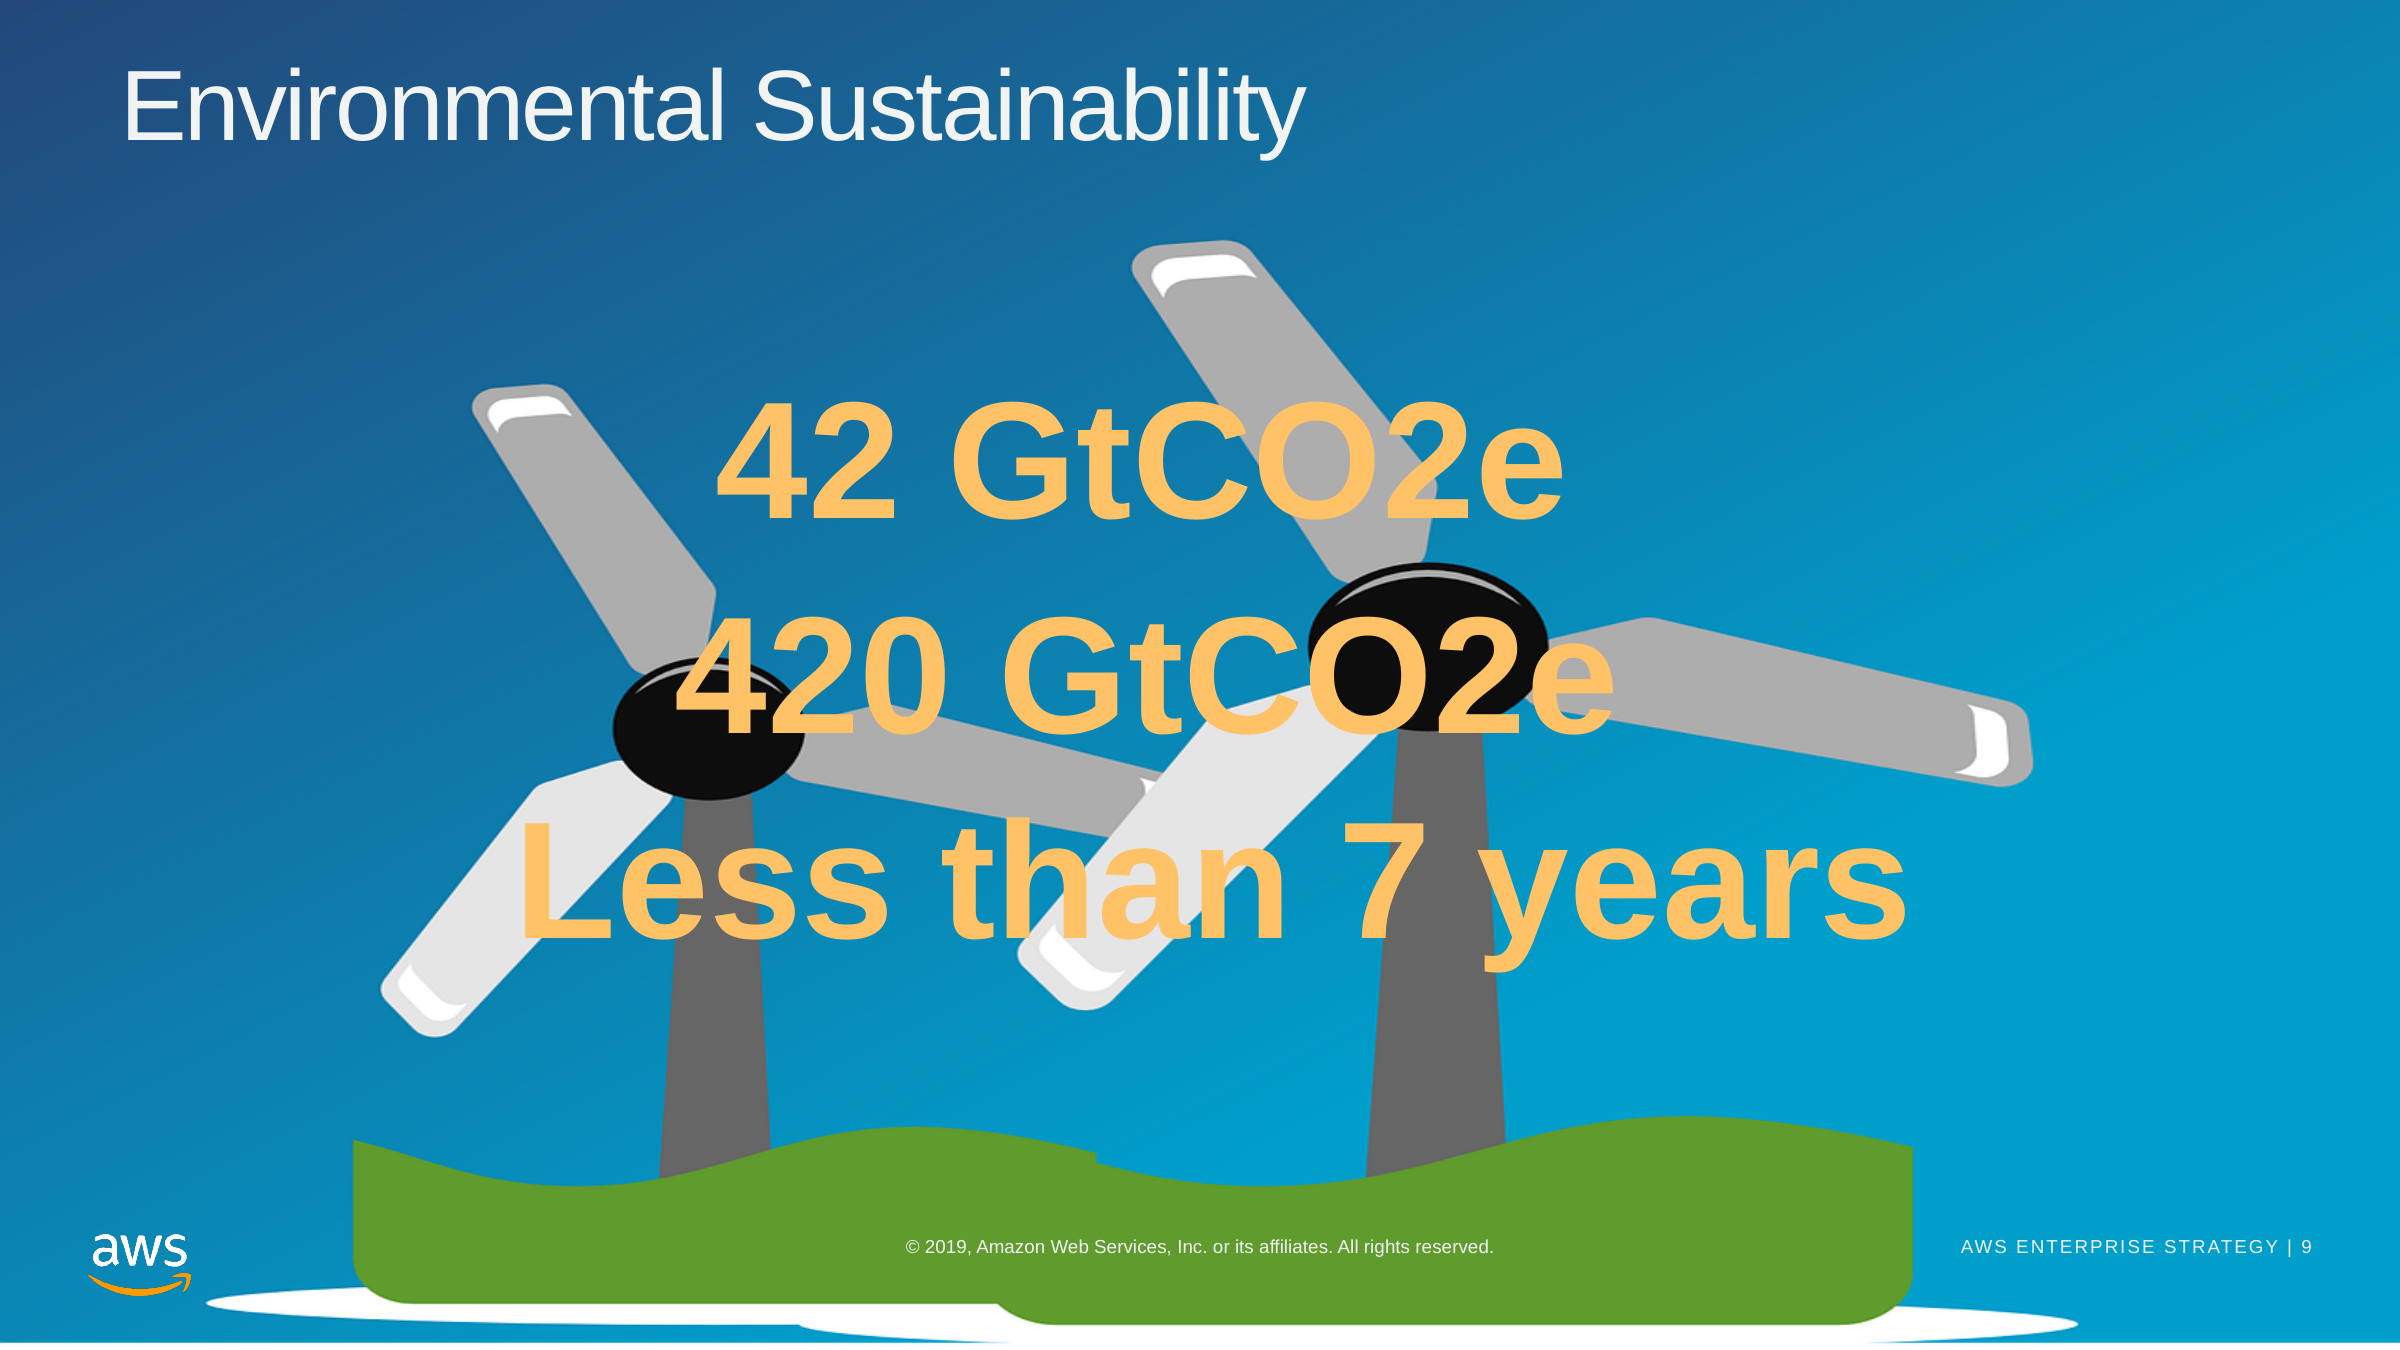

# Environmental Sustainability
42 GtCO2e
420 GtCO2e
Less than 7 years